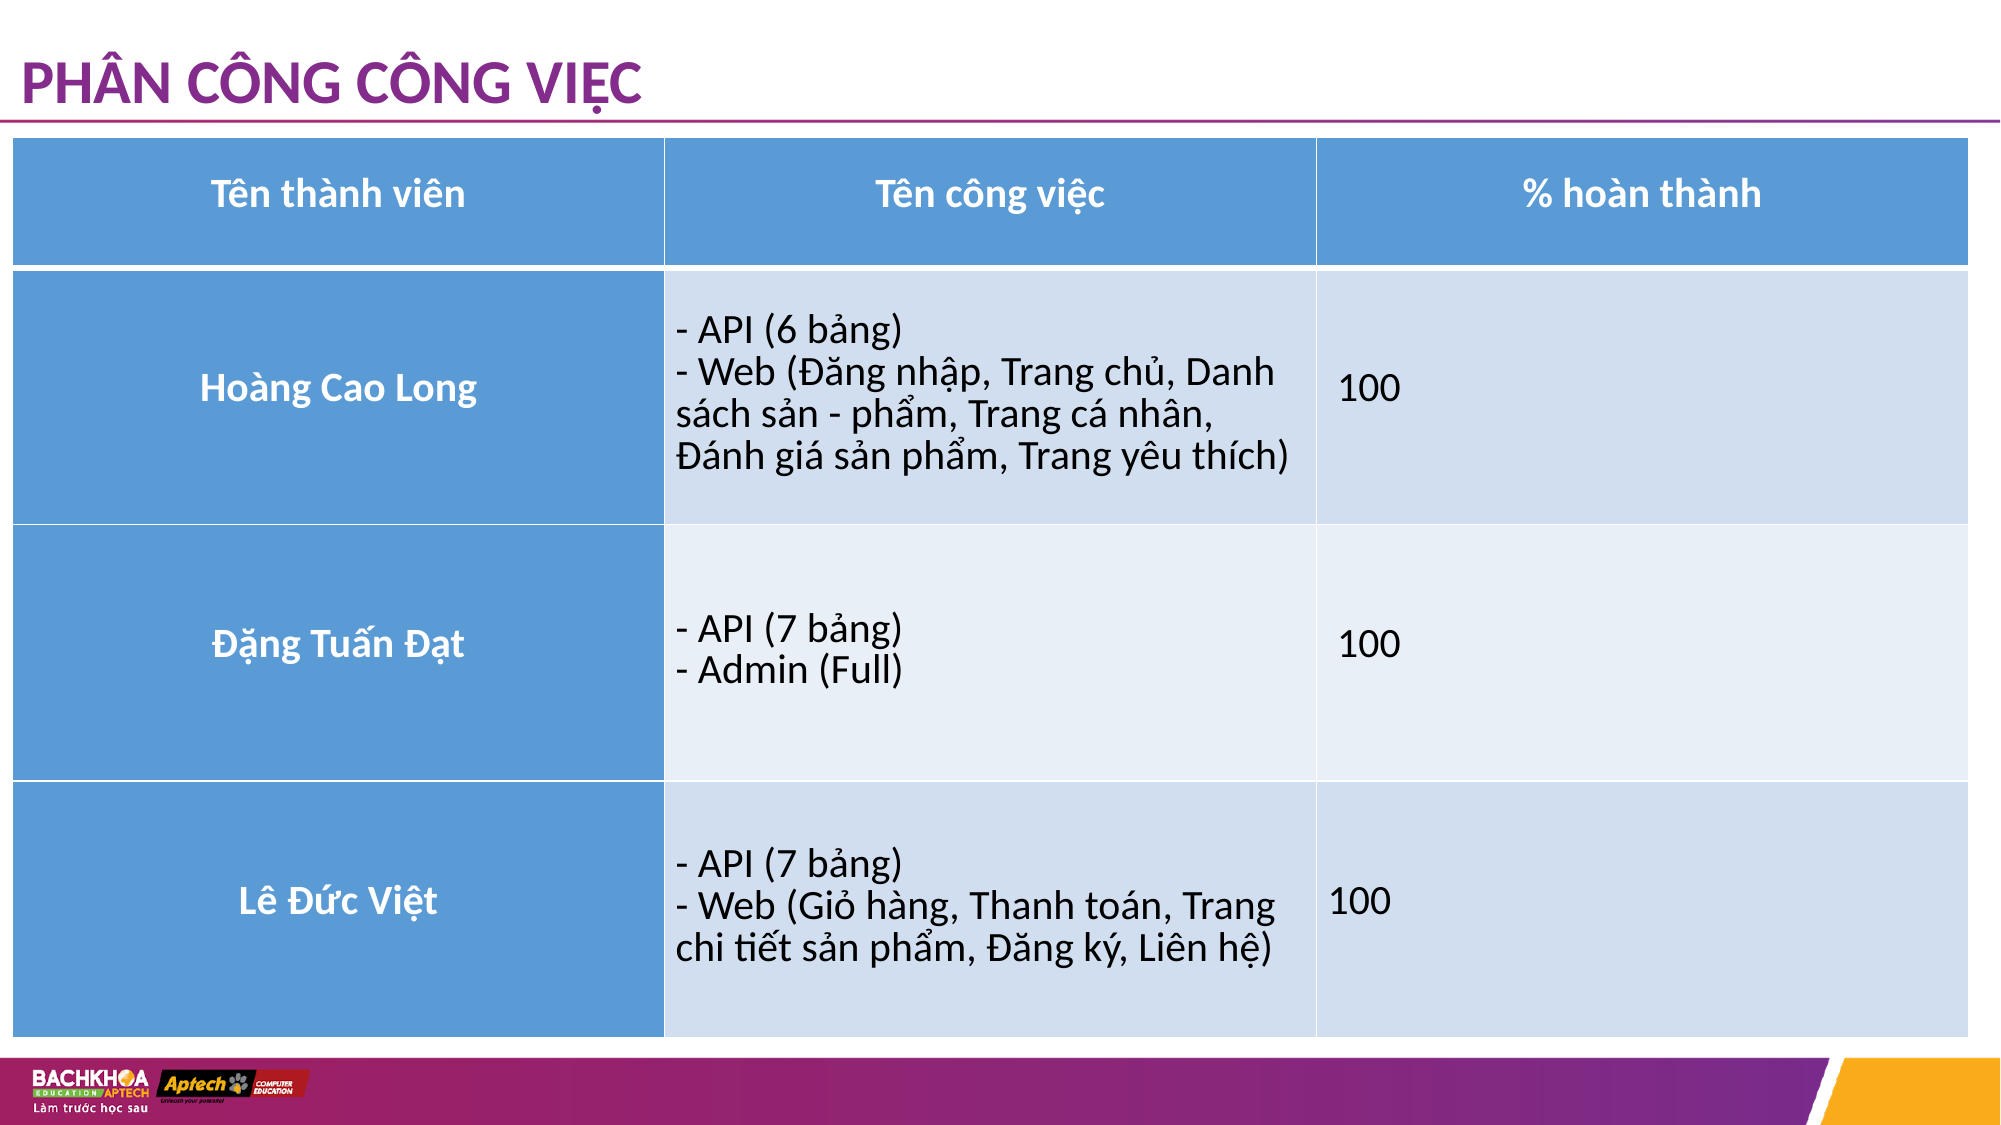

# PHÂN CÔNG CÔNG VIỆC

| Tên thành viên | Tên công việc | % hoàn thành |
| --- | --- | --- |
| Hoàng Cao Long | - API (6 bảng) - Web (Đăng nhập, Trang chủ, Danh sách sản - phẩm, Trang cá nhân, Đánh giá sản phẩm, Trang yêu thích) | 100 |
| Đặng Tuấn Đạt | - API (7 bảng) - Admin (Full) | 100 |
| Lê Đức Việt | - API (7 bảng) - Web (Giỏ hàng, Thanh toán, Trang chi tiết sản phẩm, Đăng ký, Liên hệ) | 100 |